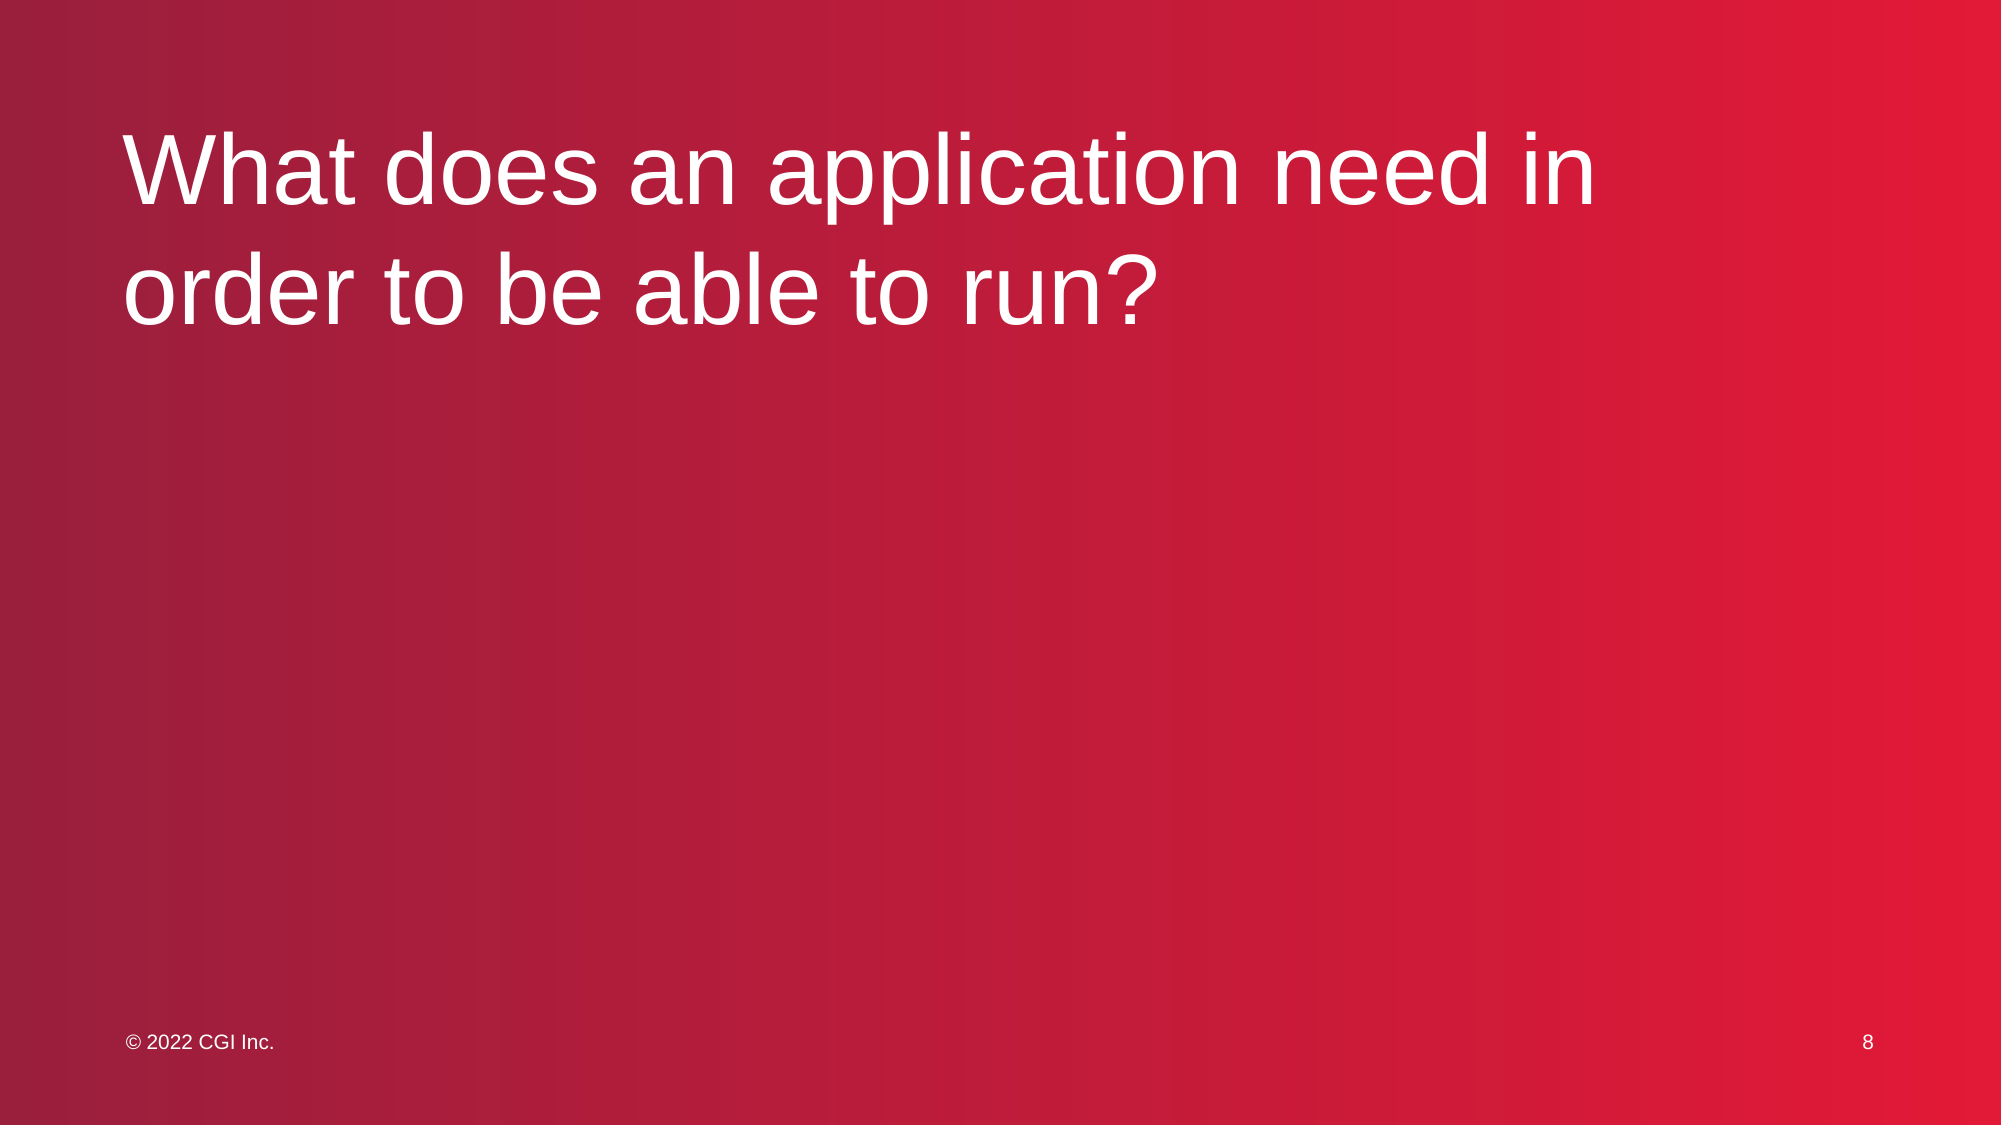

# What does an application need in order to be able to run?
8